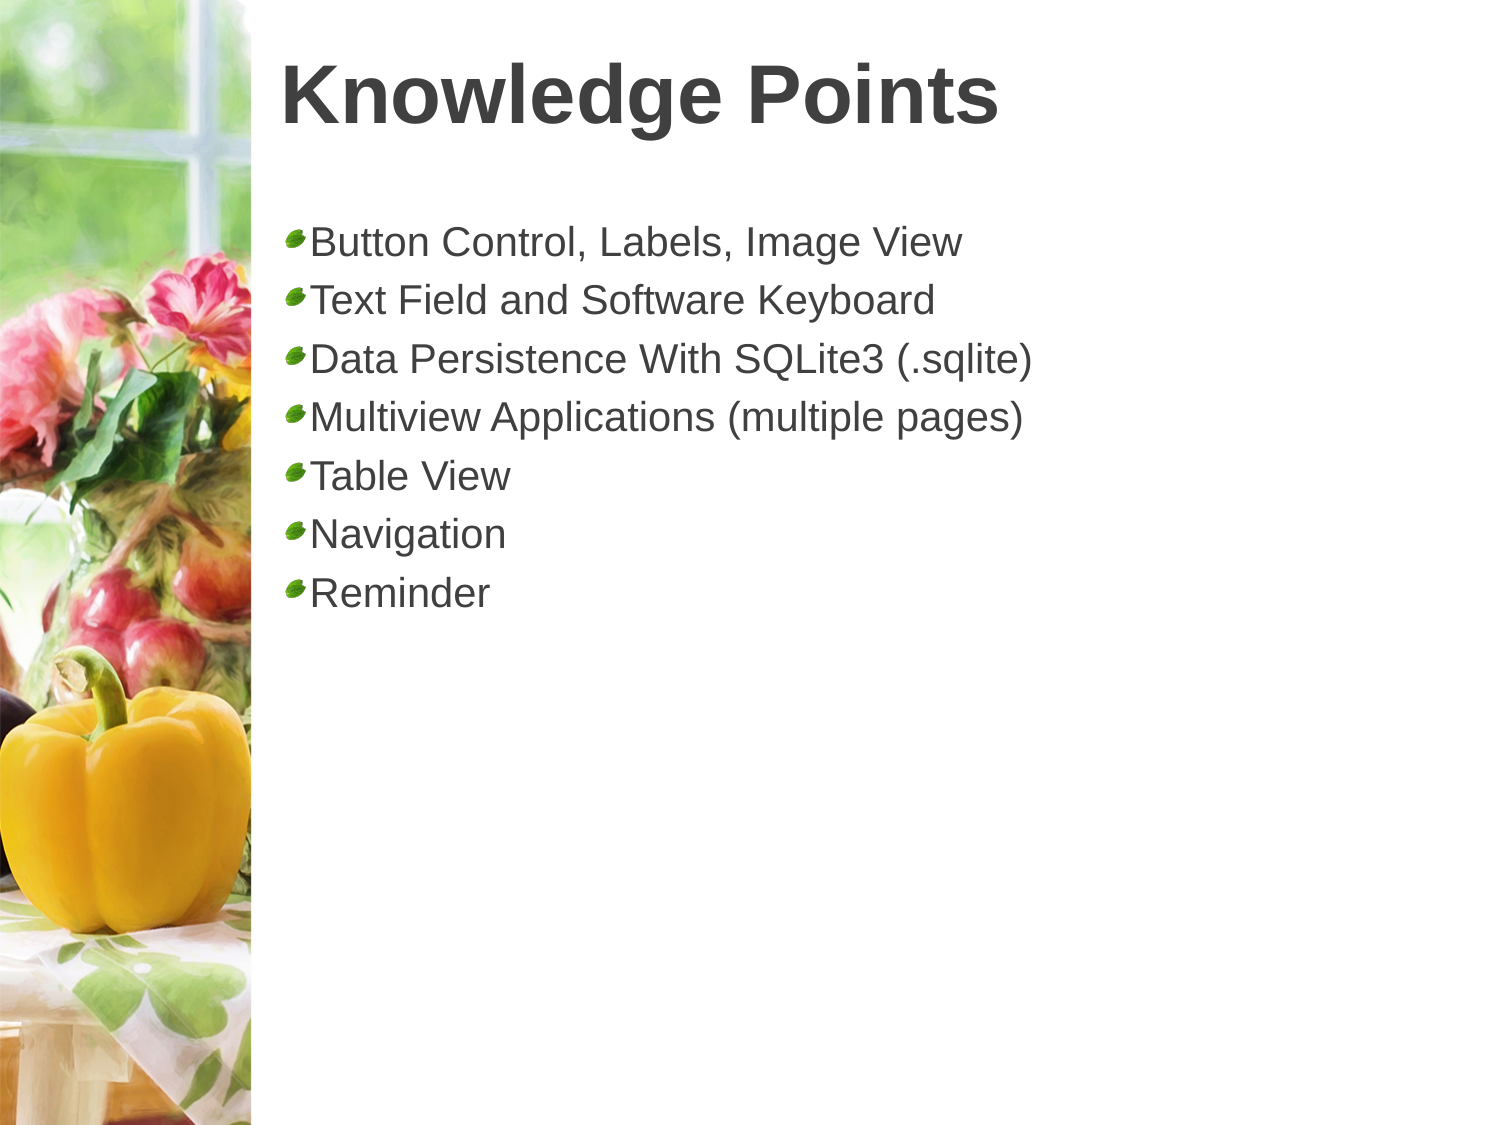

# Knowledge Points
Button Control, Labels, Image View
Text Field and Software Keyboard
Data Persistence With SQLite3 (.sqlite)
Multiview Applications (multiple pages)
Table View
Navigation
Reminder